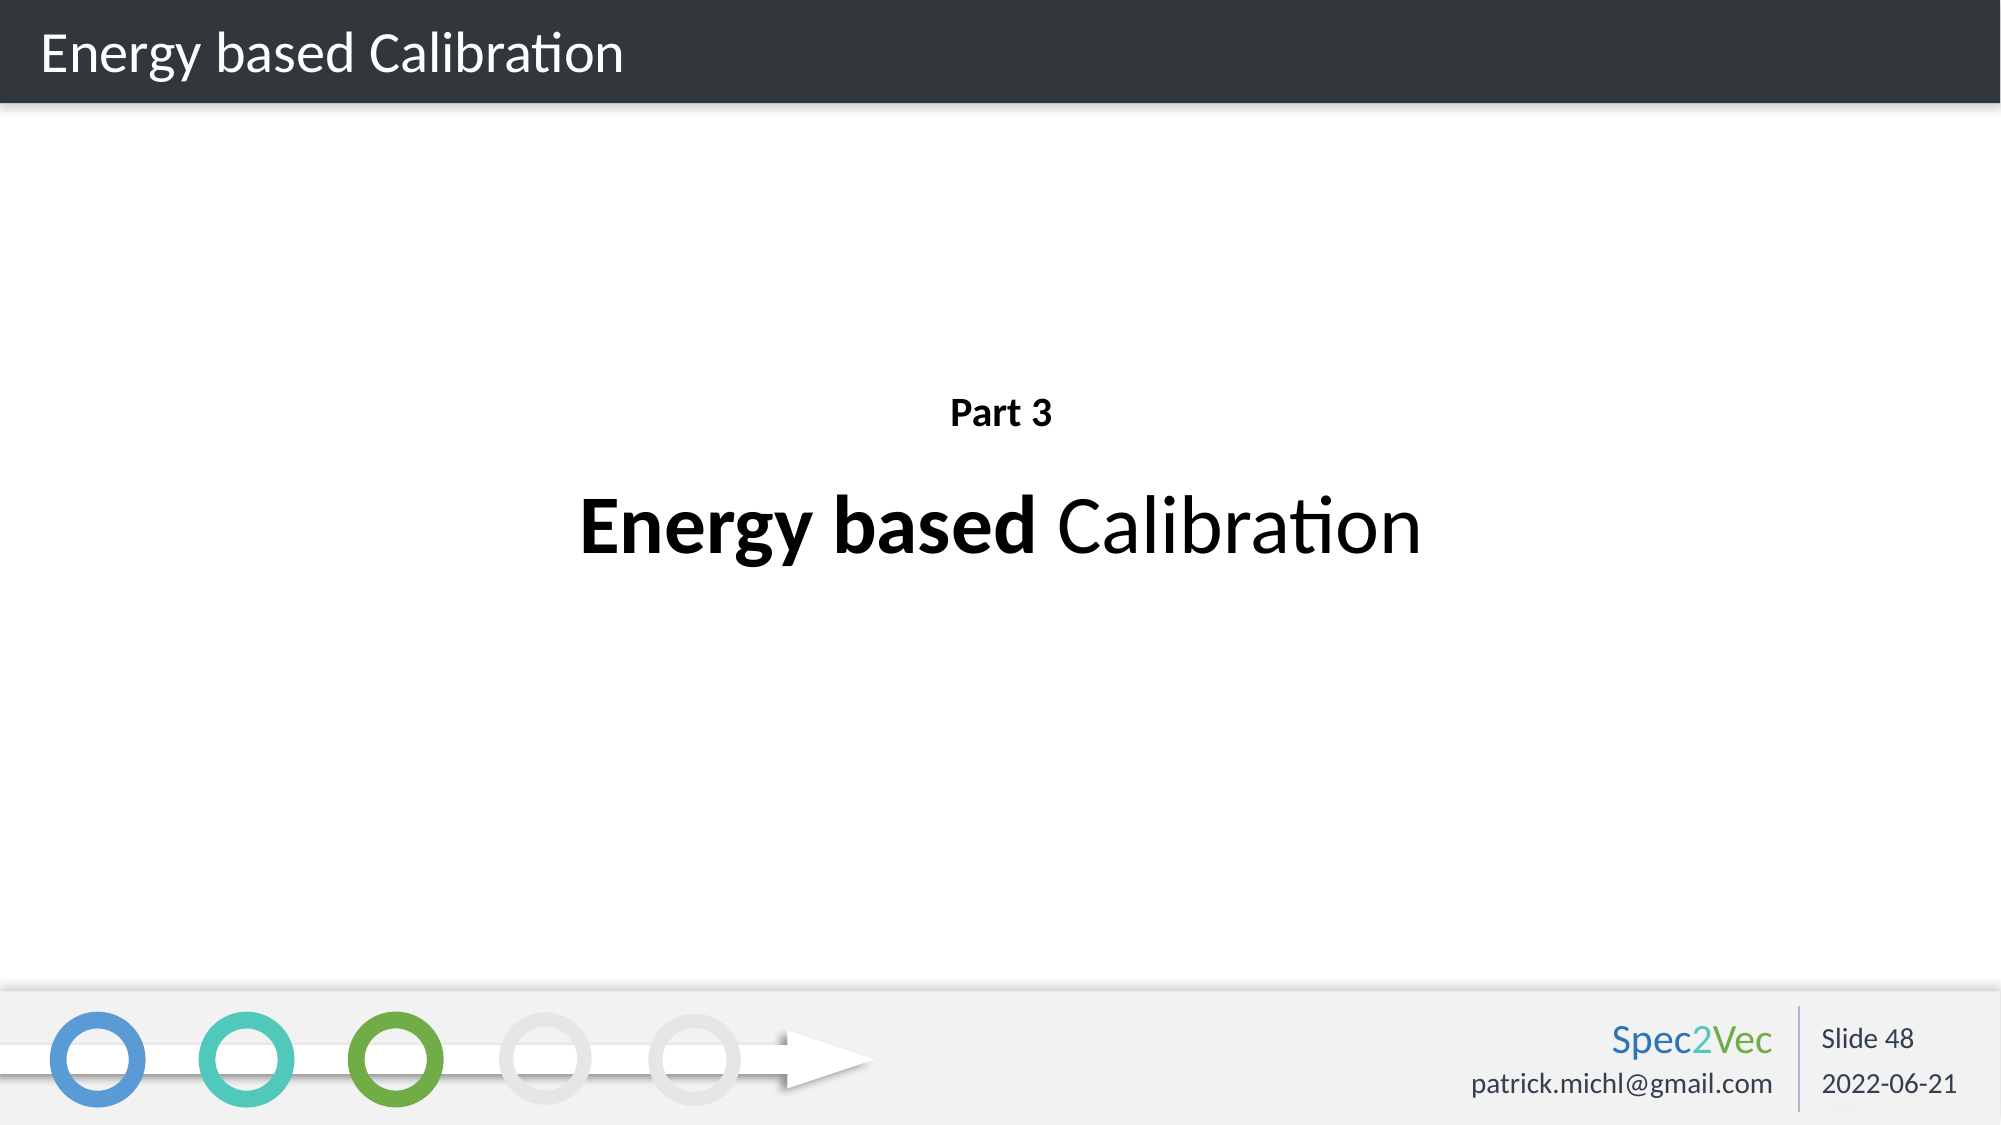

Energy based Calibration
Part 3
Energy based Calibration